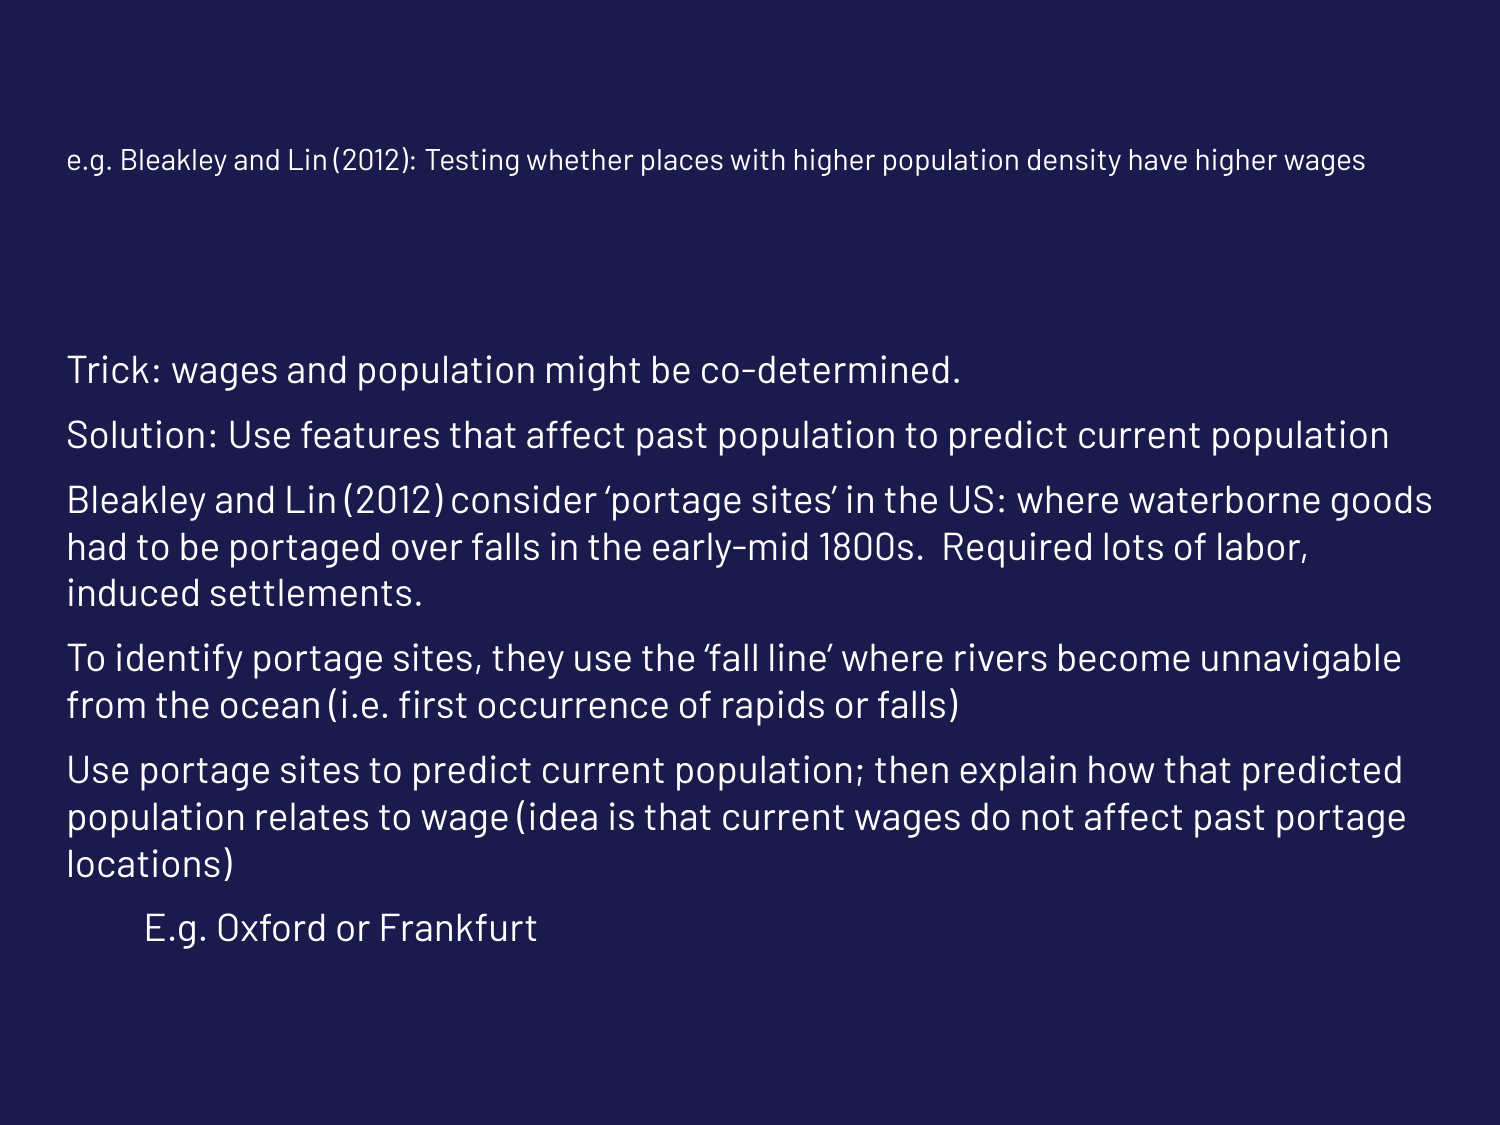

# e.g. Bleakley and Lin (2012): Testing whether places with higher population density have higher wages
Trick: wages and population might be co-determined.
Solution: Use features that affect past population to predict current population
Bleakley and Lin (2012) consider ‘portage sites’ in the US: where waterborne goods had to be portaged over falls in the early-mid 1800s.  Required lots of labor, induced settlements.
To identify portage sites, they use the ‘fall line’ where rivers become unnavigable from the ocean (i.e. first occurrence of rapids or falls)
Use portage sites to predict current population; then explain how that predicted population relates to wage (idea is that current wages do not affect past portage locations)
E.g. Oxford or Frankfurt